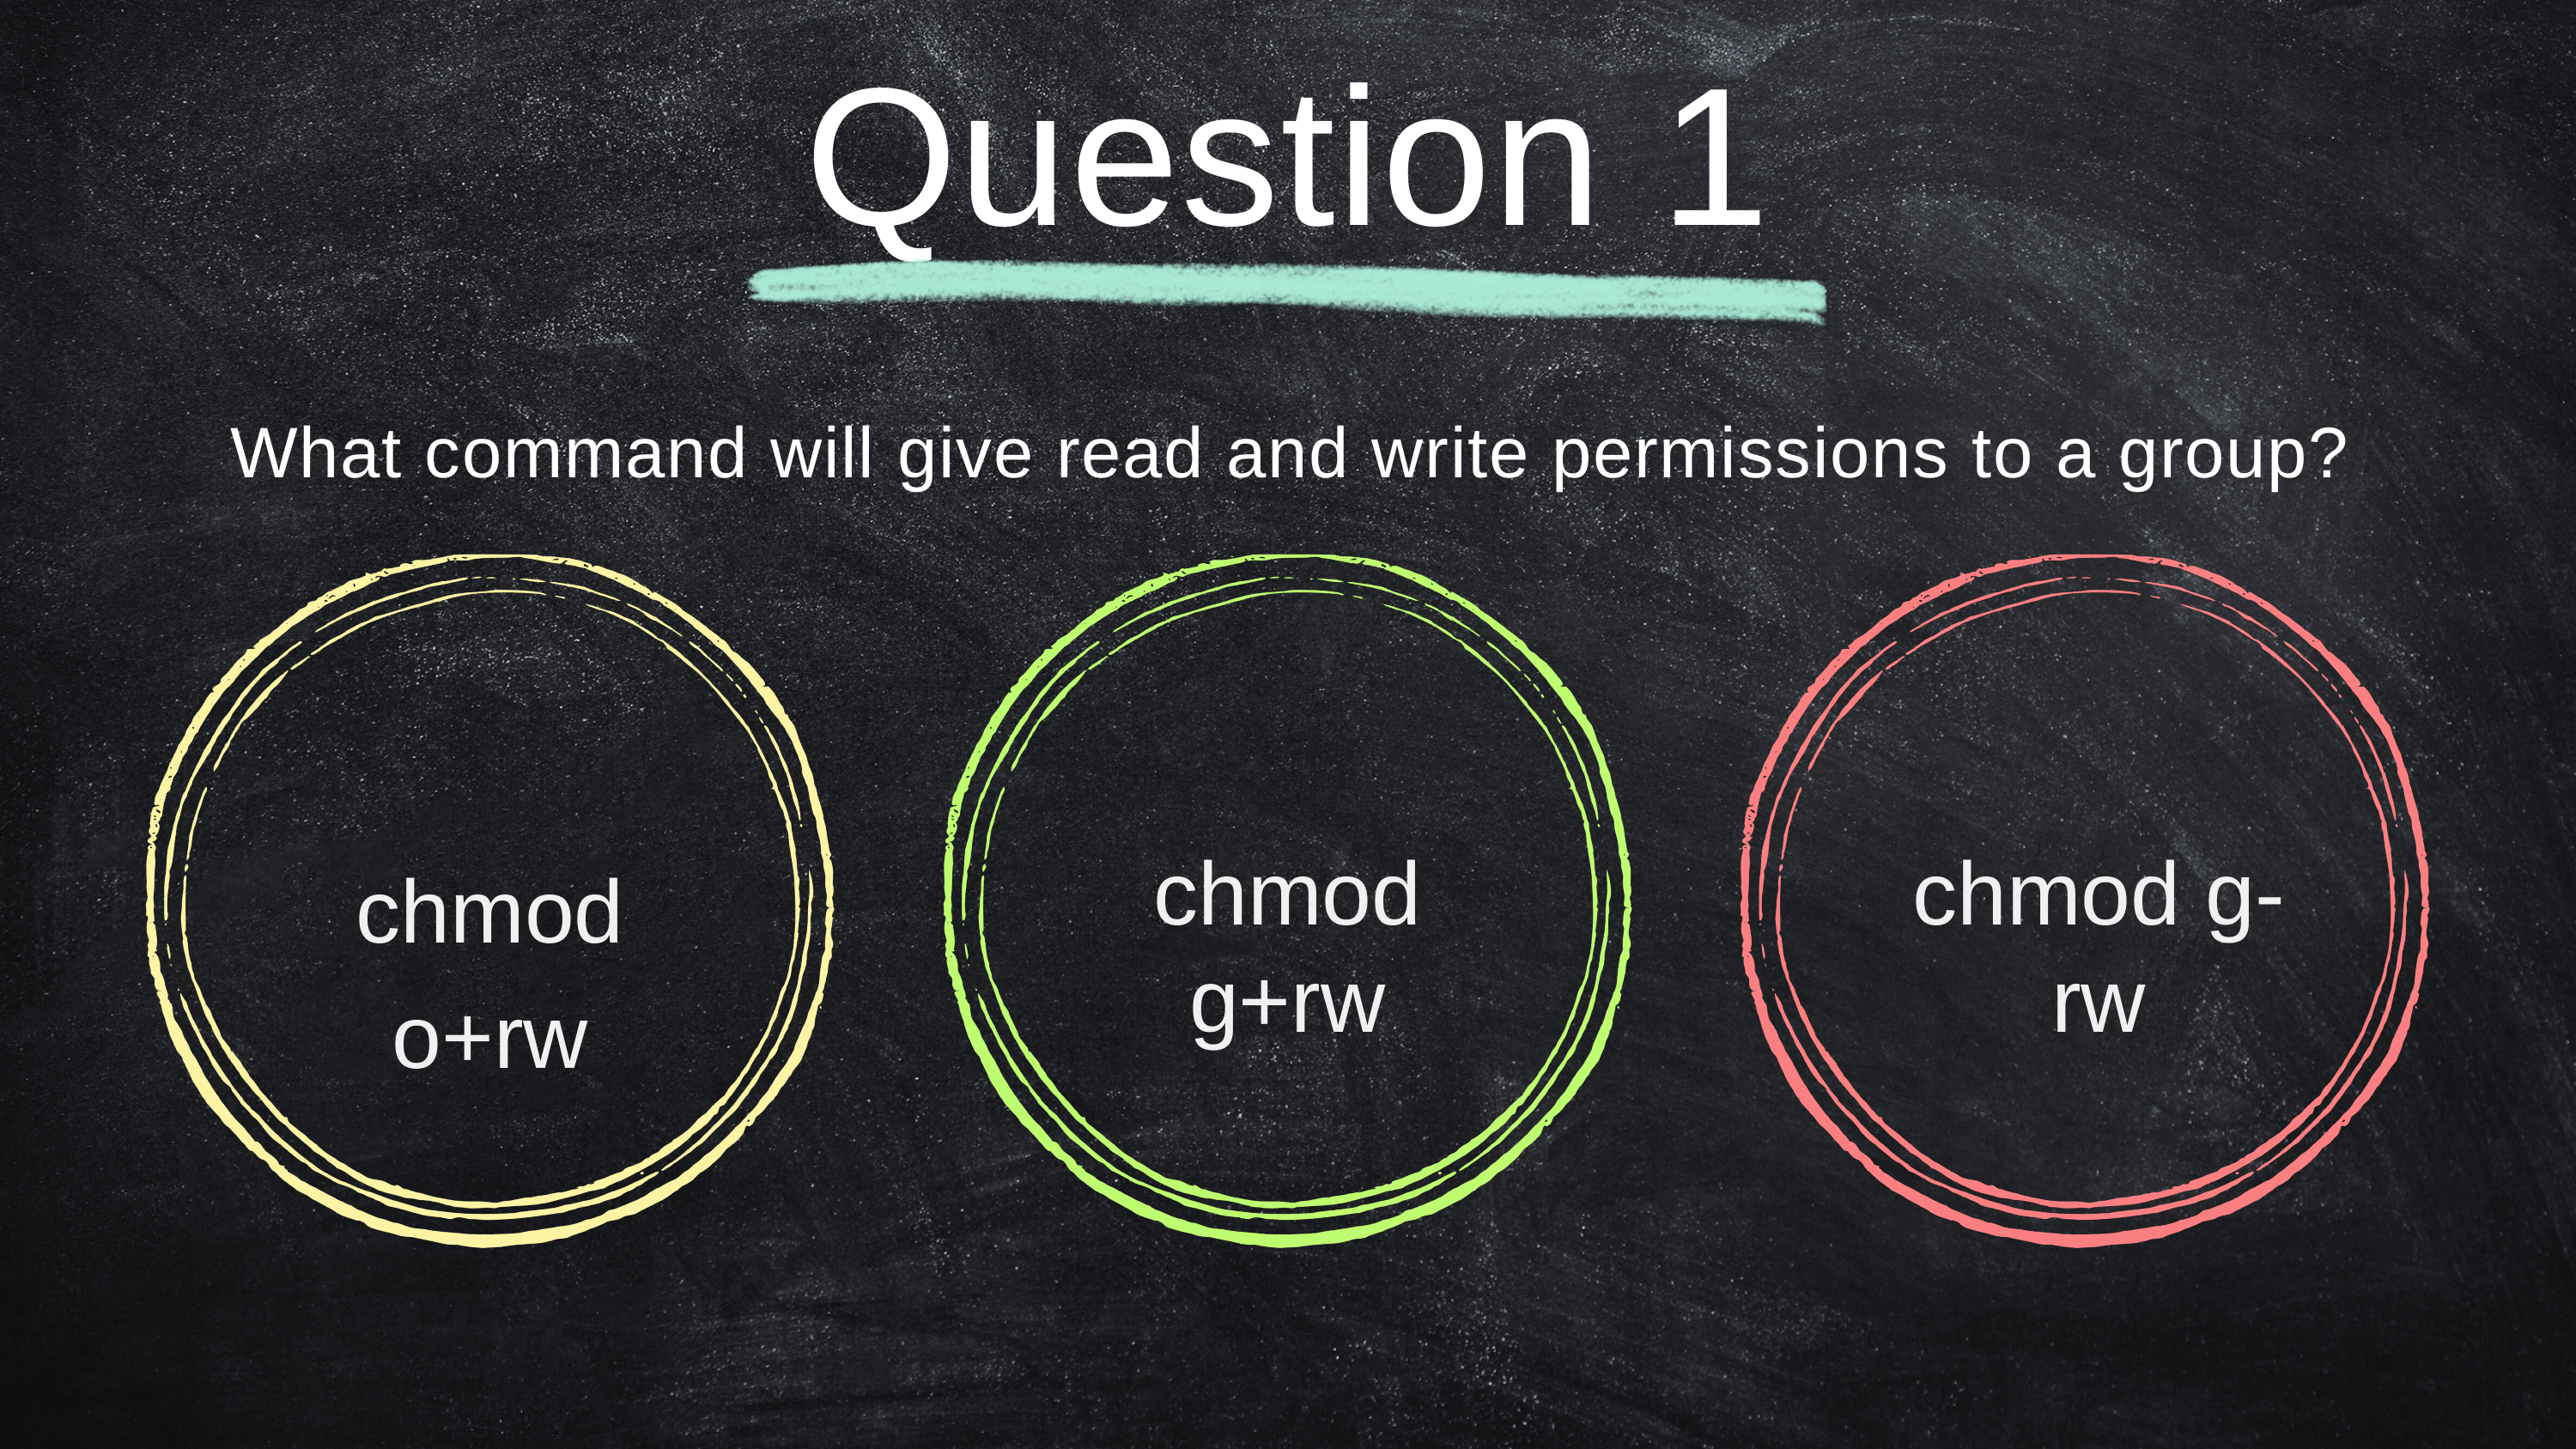

Question 1

What command will give read and write permissions to a group?

chmod g-rw

chmod g+rw

chmod o+rw